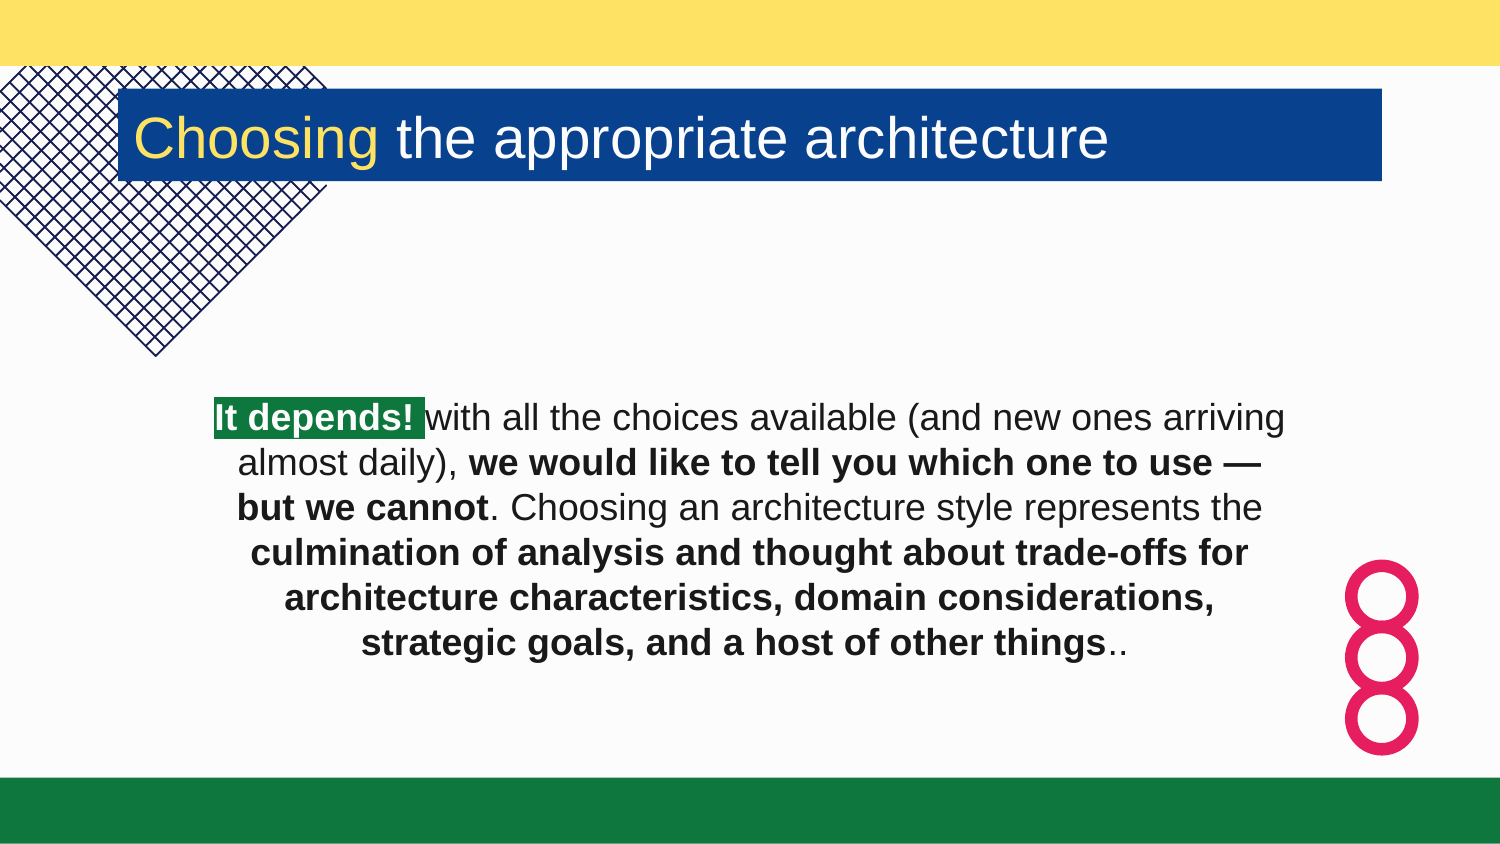

# Choosing the appropriate architecture
It depends! with all the choices available (and new ones arriving almost daily), we would like to tell you which one to use — but we cannot. Choosing an architecture style represents the culmination of analysis and thought about trade-offs for architecture characteristics, domain considerations, strategic goals, and a host of other things..